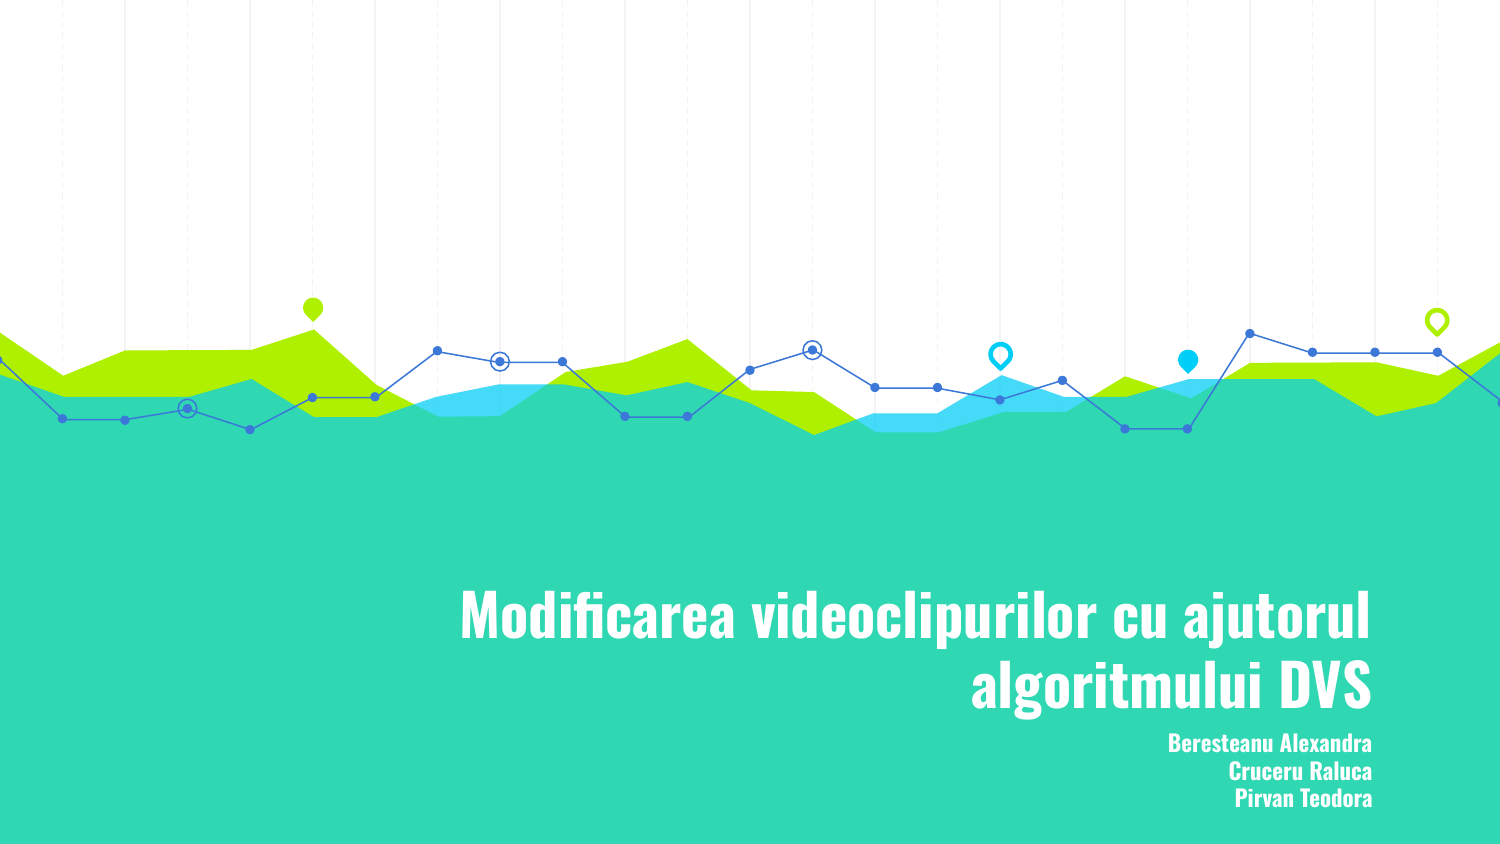

# Modificarea videoclipurilor cu ajutorul algoritmului DVS
Beresteanu Alexandra
Cruceru Raluca
Pirvan Teodora